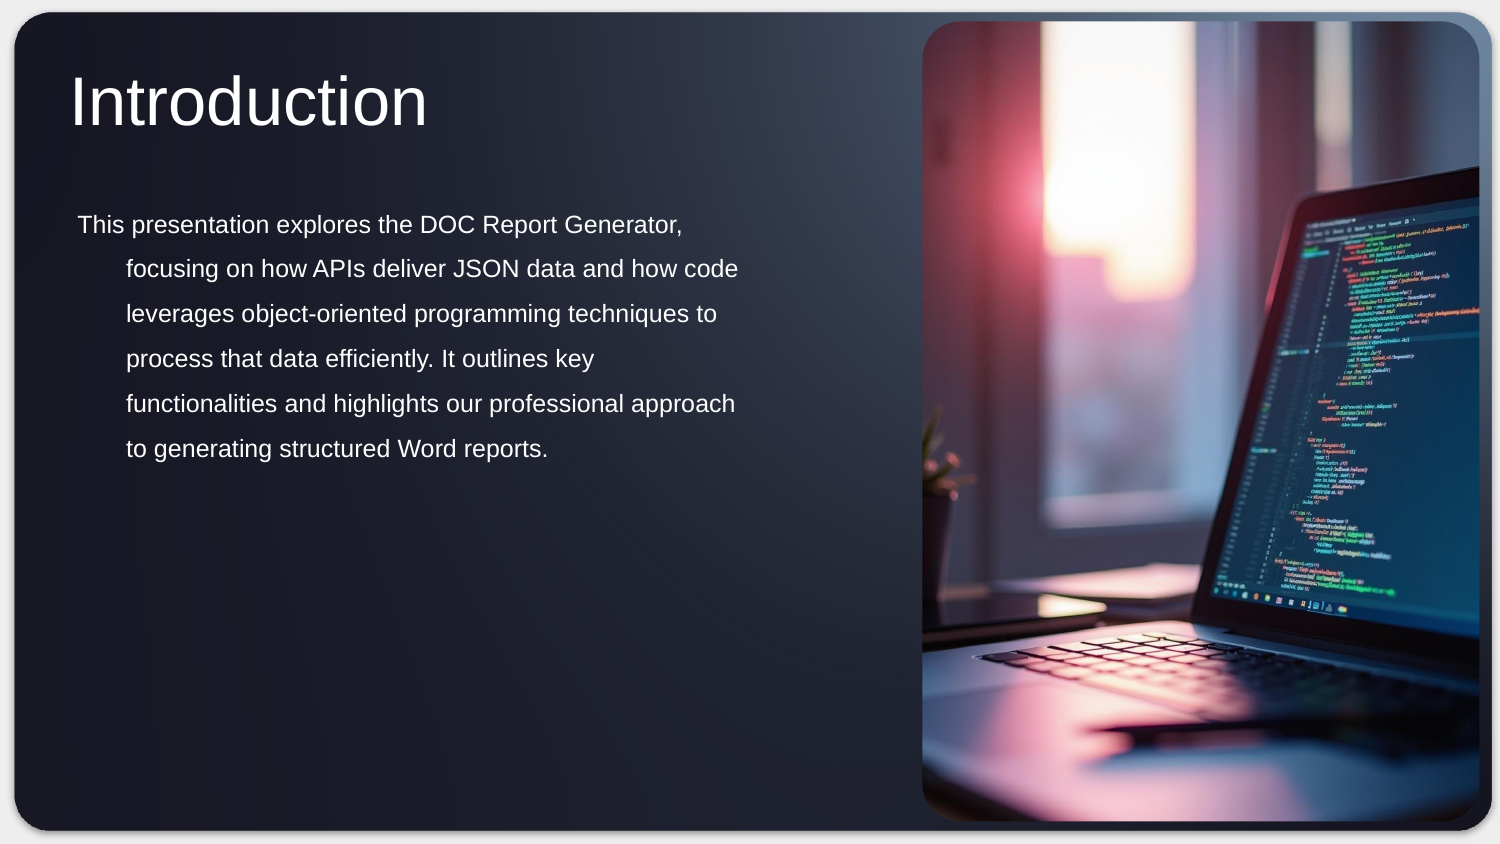

Introduction
# This presentation explores the DOC Report Generator, focusing on how APIs deliver JSON data and how code leverages object-oriented programming techniques to process that data efficiently. It outlines key functionalities and highlights our professional approach to generating structured Word reports.